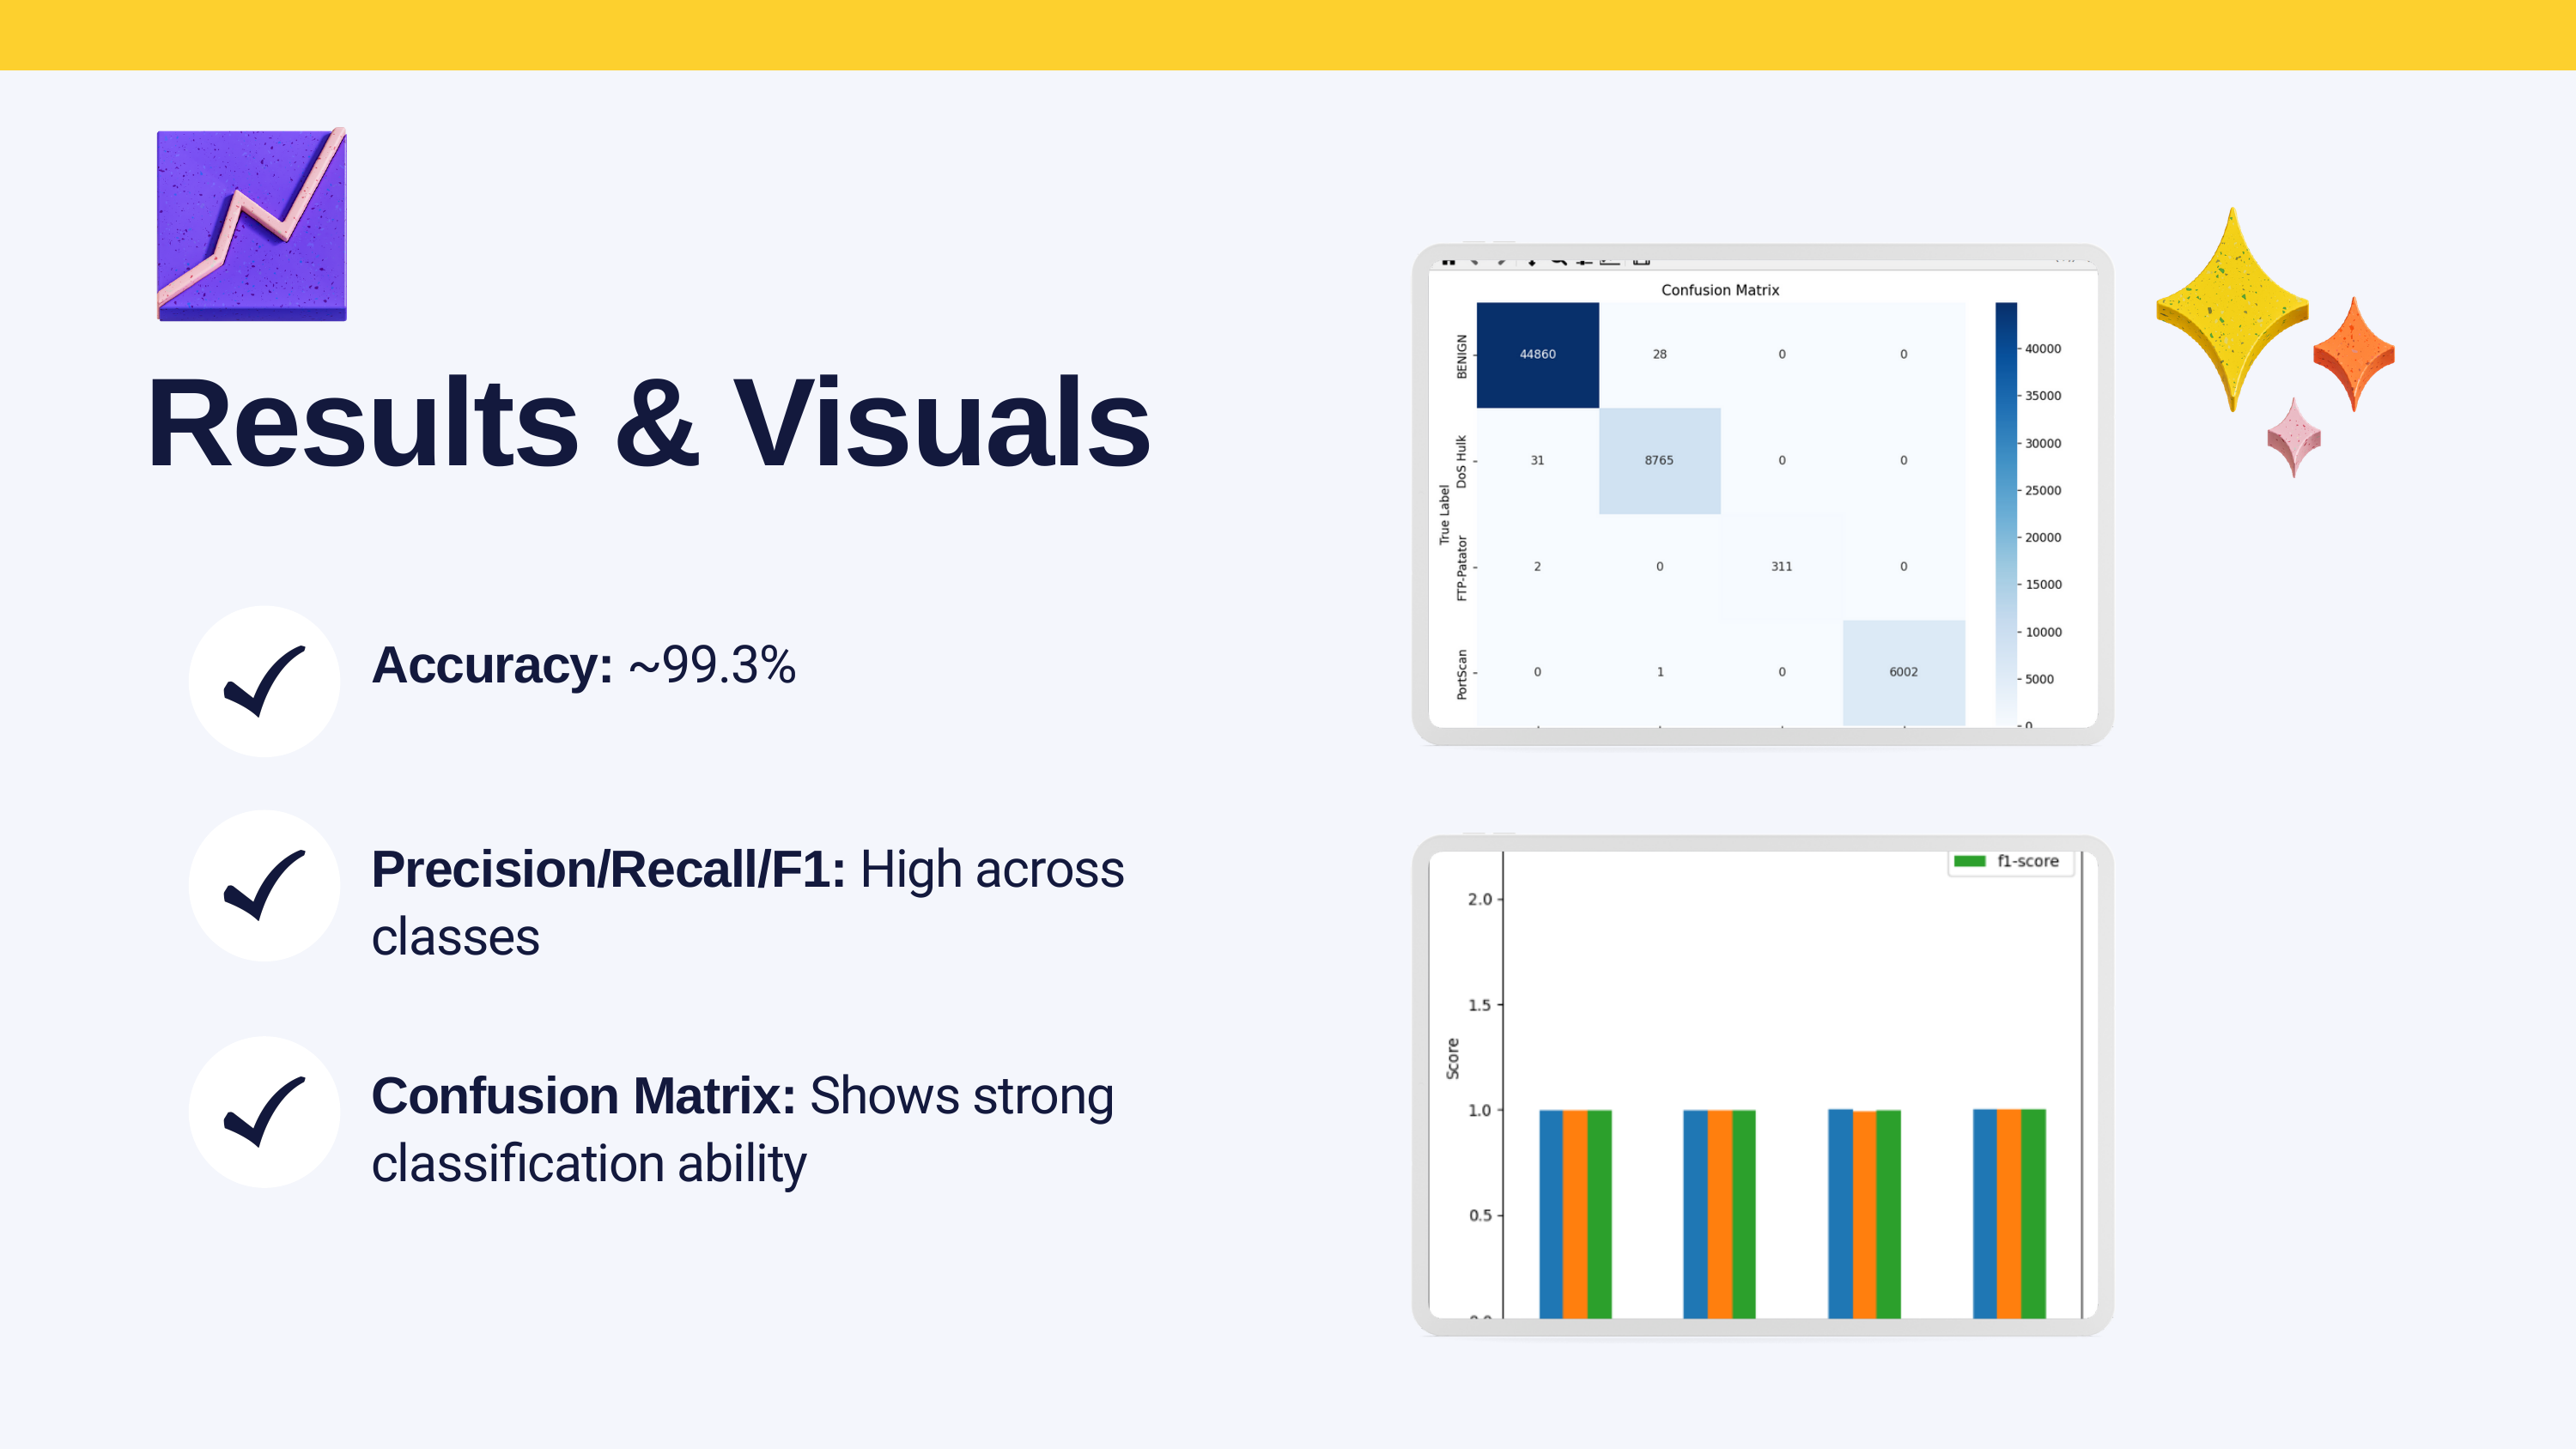

Results & Visuals

Accuracy: ~99.3%

Precision/Recall/F1: High across classes

Confusion Matrix: Shows strong classification ability